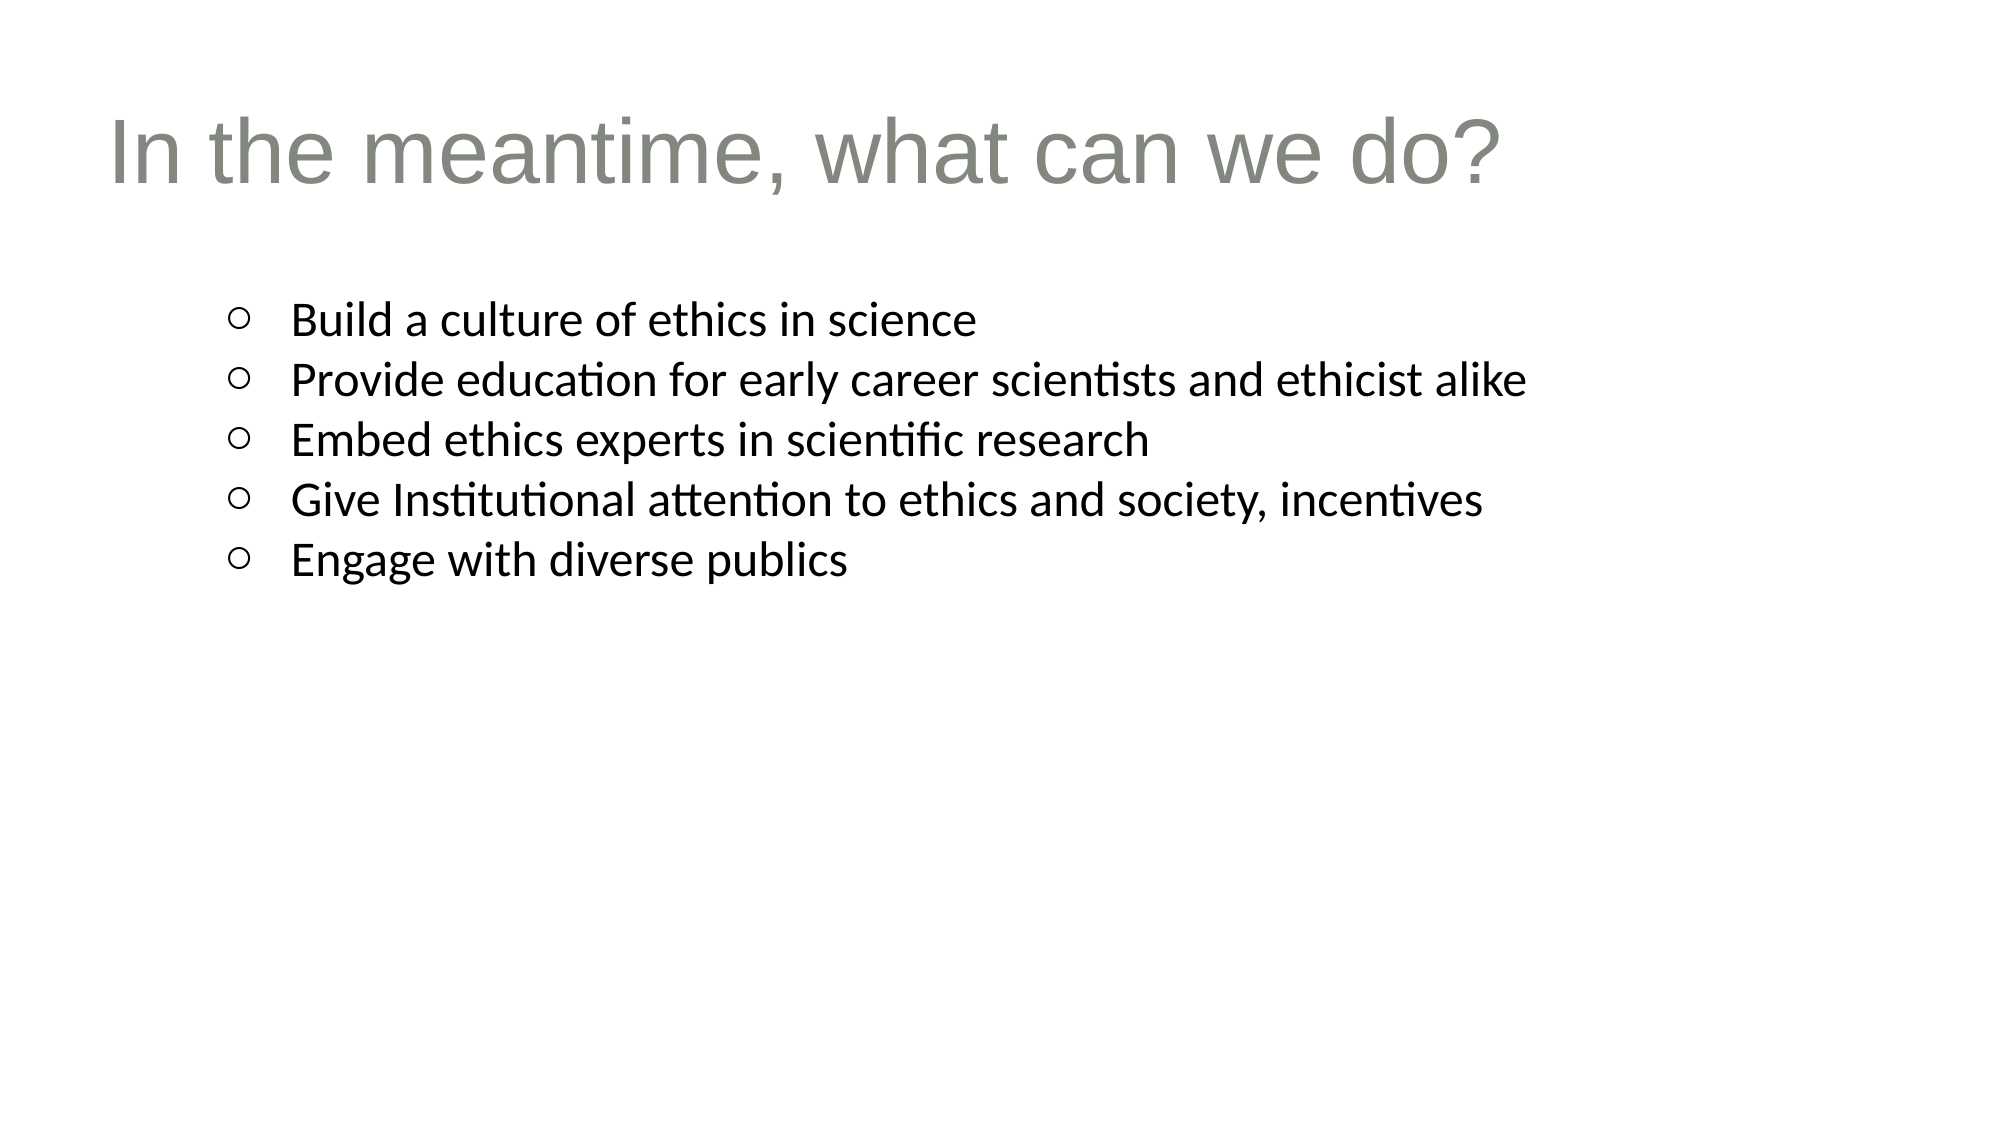

In the meantime, what can we do?
Build a culture of ethics in science
Provide education for early career scientists and ethicist alike
Embed ethics experts in scientific research
Give Institutional attention to ethics and society, incentives
Engage with diverse publics